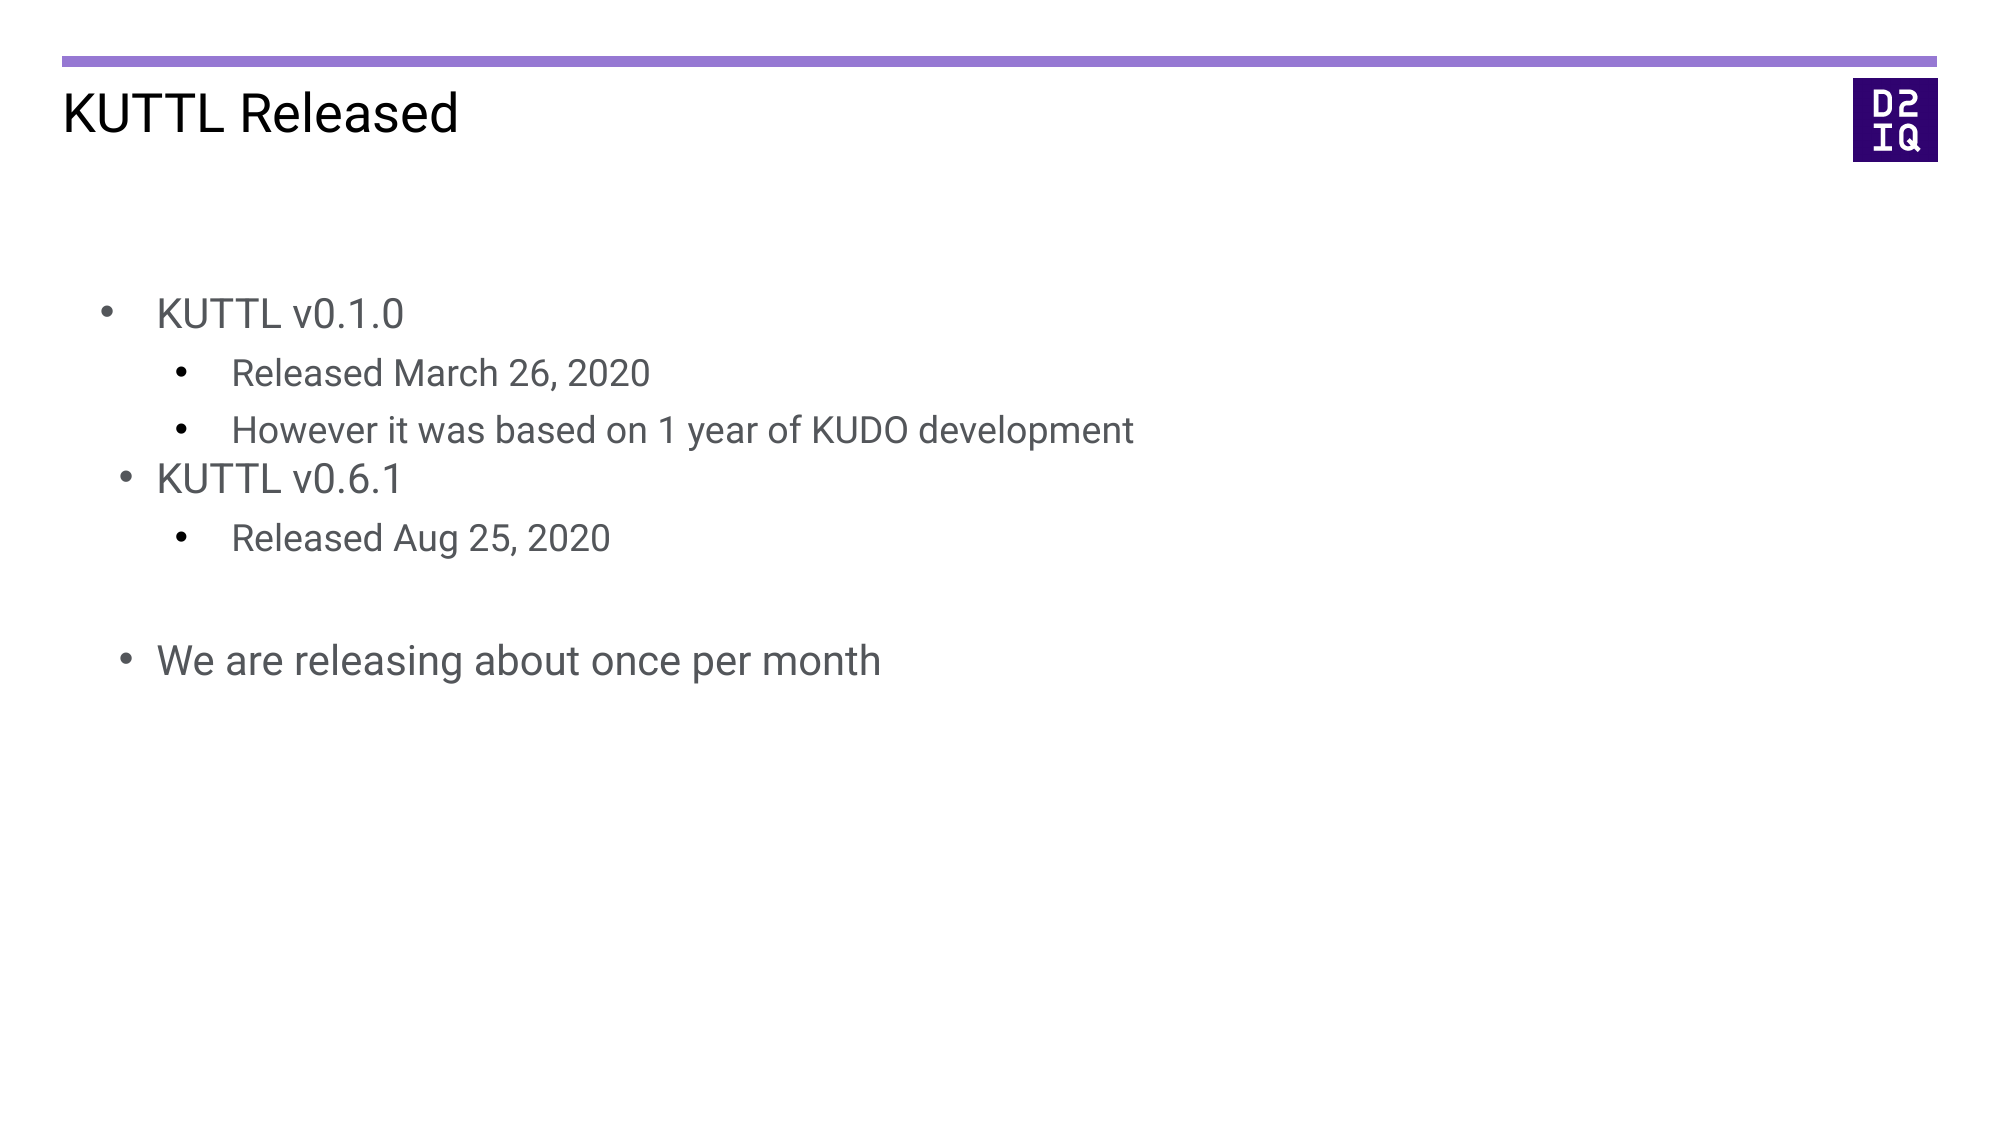

# KUTTL Released

KUTTL v0.1.0
Released March 26, 2020
However it was based on 1 year of KUDO development
KUTTL v0.6.1
Released Aug 25, 2020

We are releasing about once per month